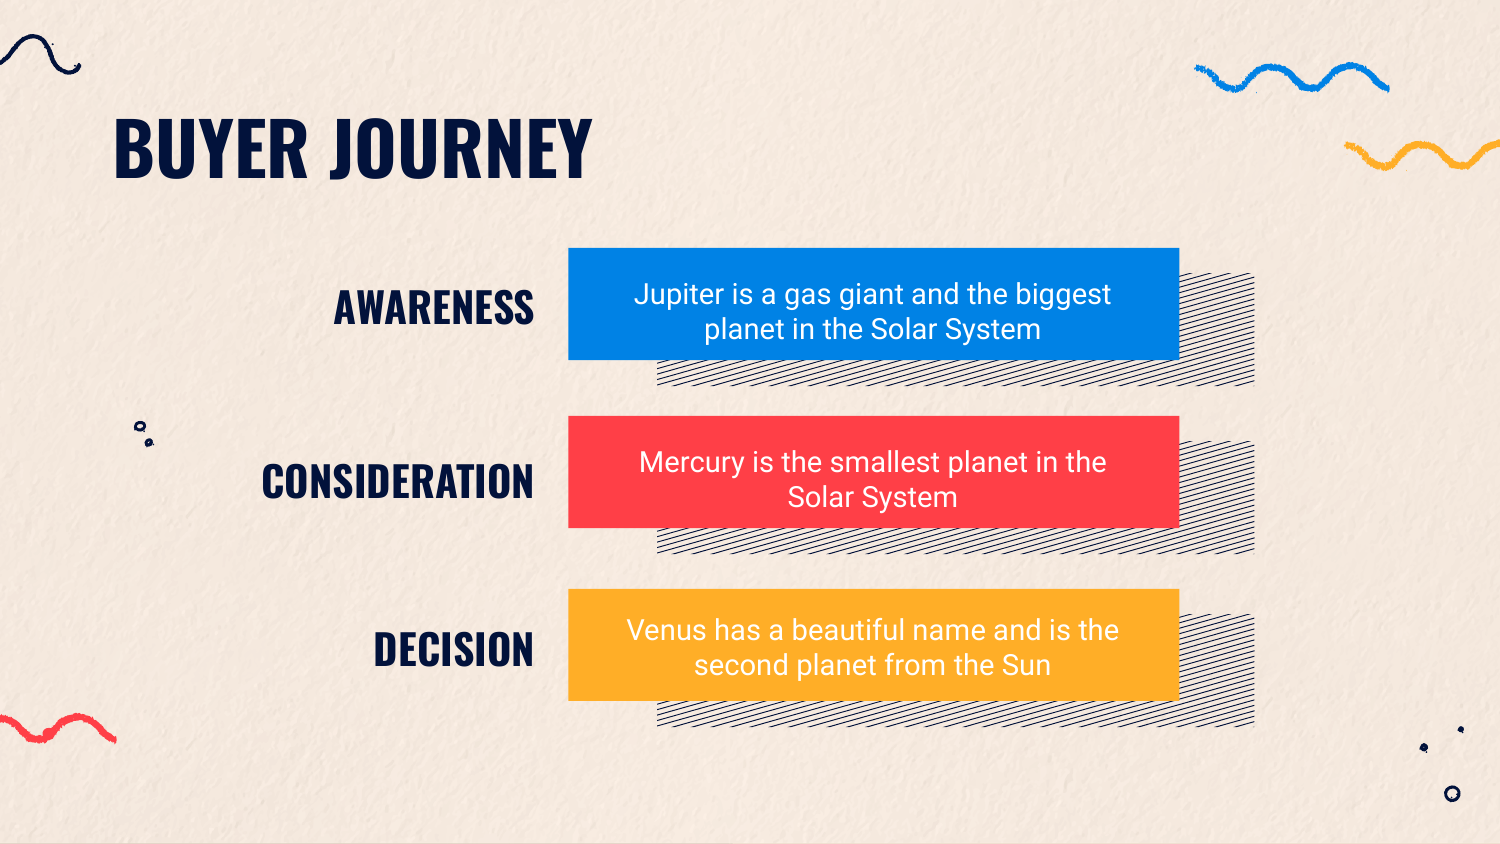

BUYER JOURNEY

Jupiter is a gas giant and the biggest planet in the Solar System

AWARENESS

Mercury is the smallest planet in the Solar System

# CONSIDERATION

Venus has a beautiful name and is the
second planet from the Sun
DECISION